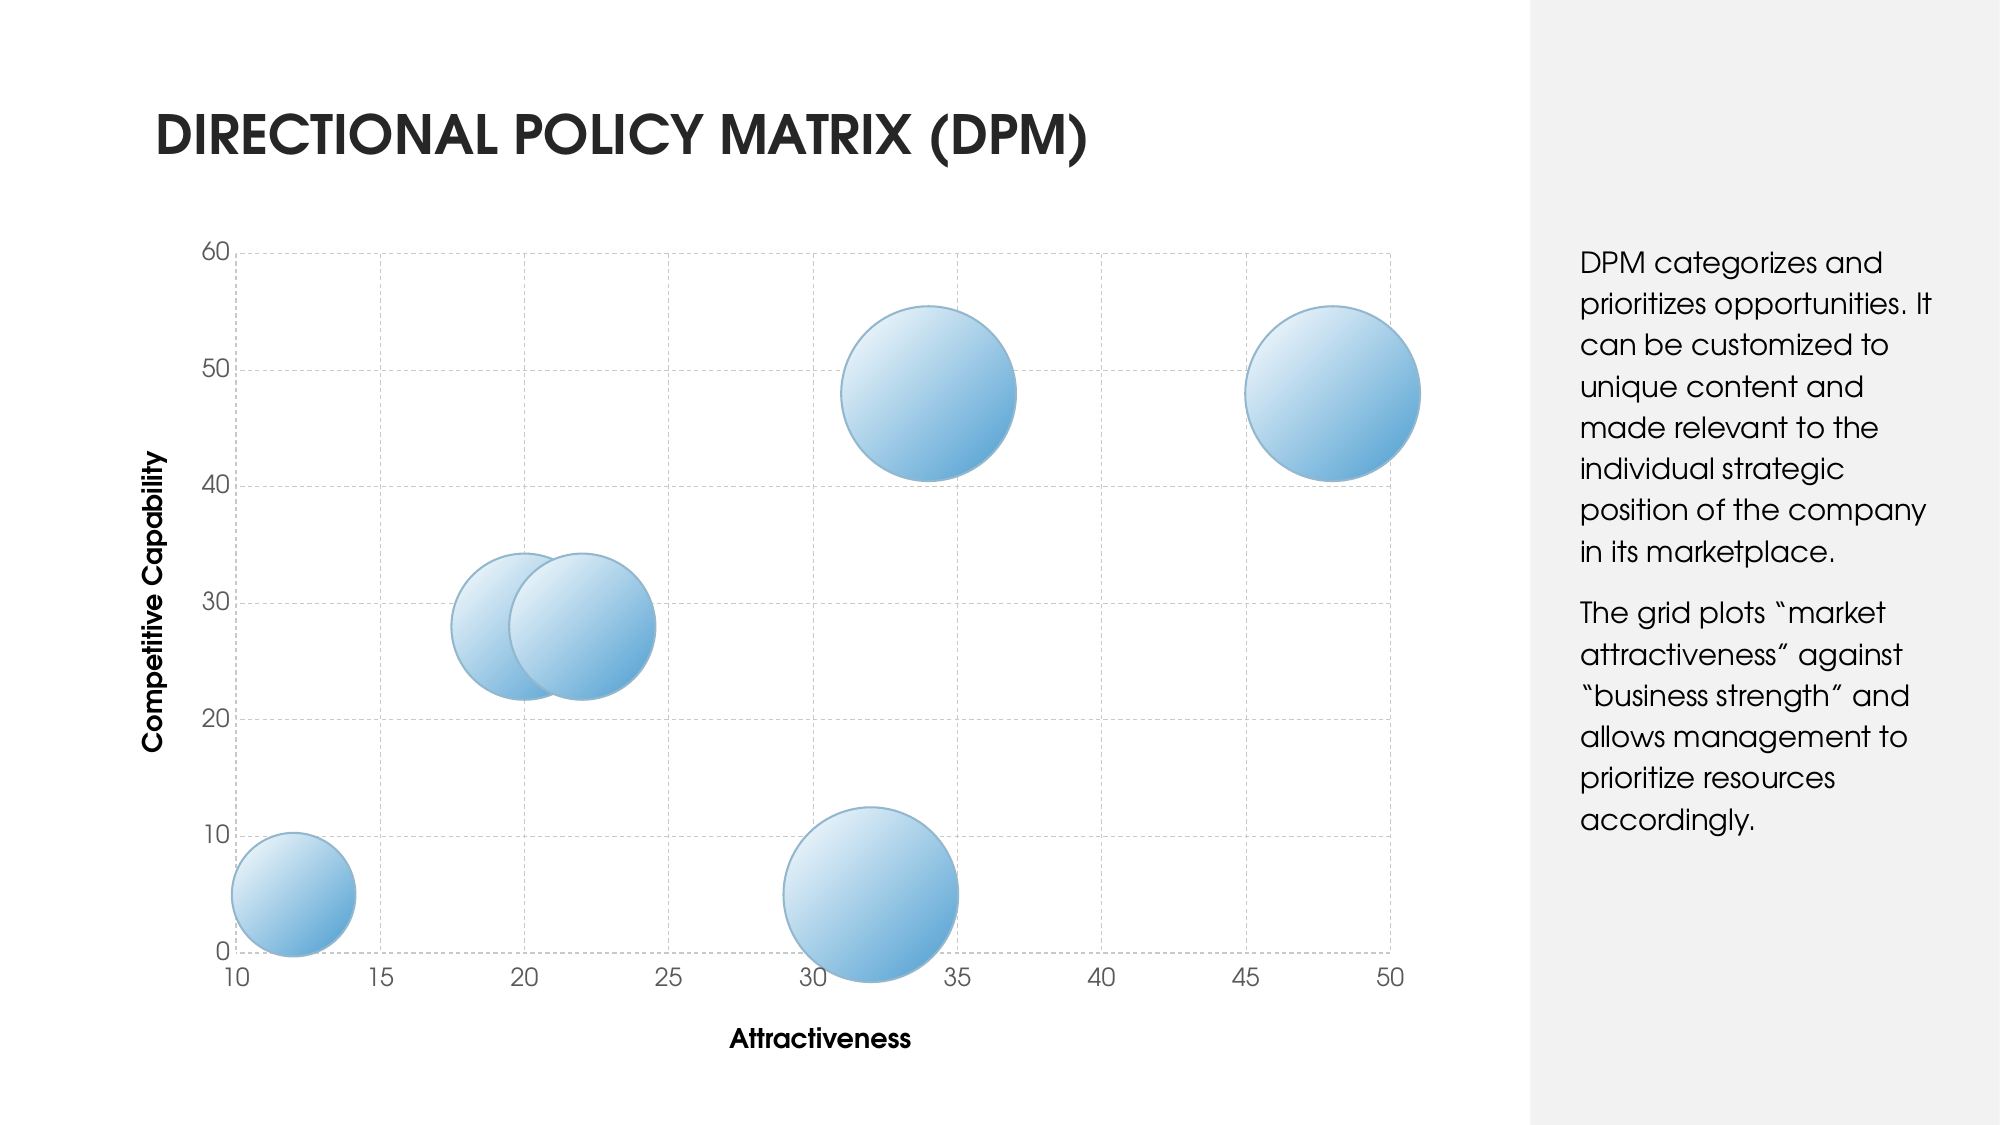

DIRECTIONAL POLICY MATRIX (DPM)
DPM categorizes and prioritizes opportunities. It can be customized to unique content and made relevant to the individual strategic position of the company in its marketplace.
The grid plots “market attractiveness” against “business strength” and allows management to prioritize resources accordingly.

### Chart

| Category | Y-Values |
|---|---|
Competitive Capability
Attractiveness